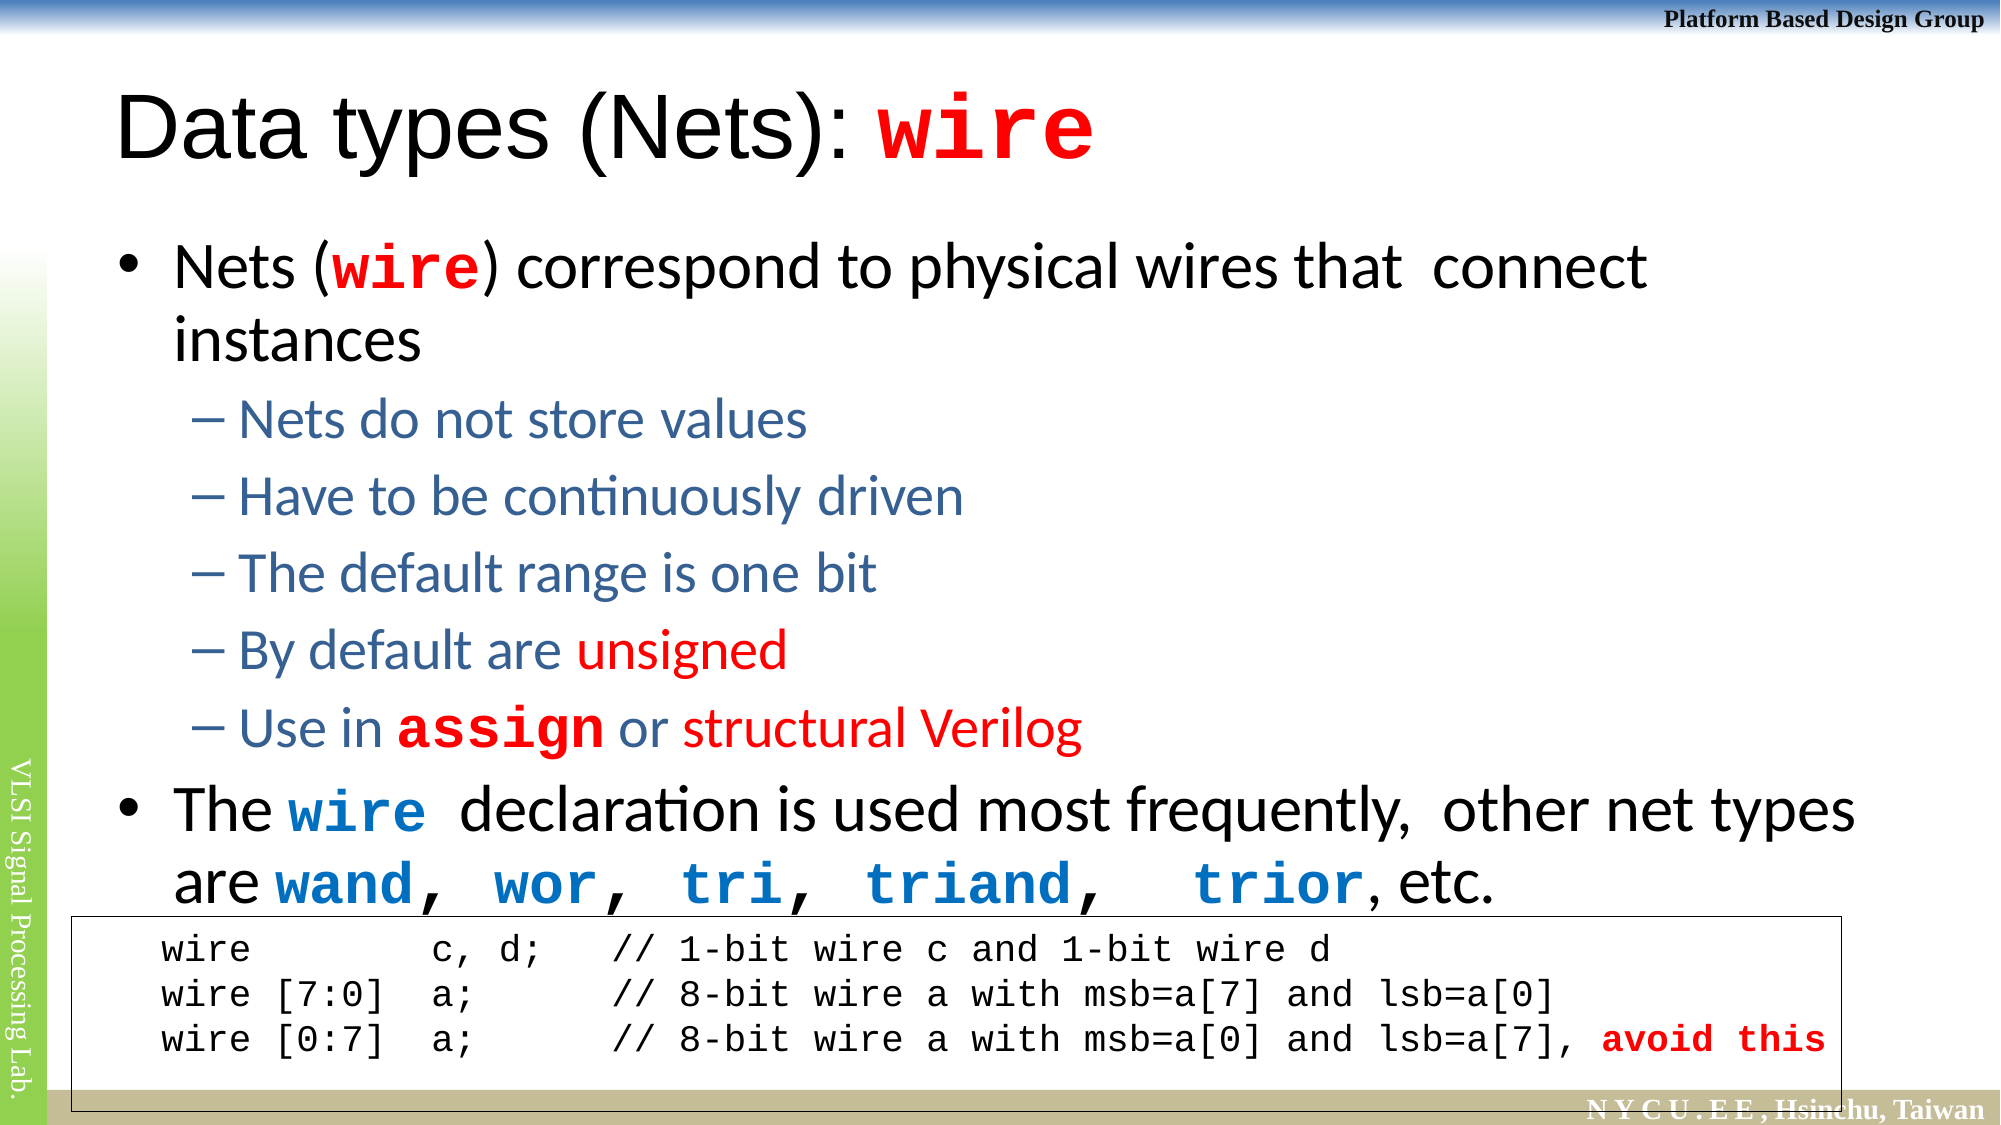

# Data types (Nets): wire
Nets (wire) correspond to physical wires that  connect instances
Nets do not store values
Have to be continuously driven
The default range is one bit
By default are unsigned
Use in assign or structural Verilog
The wire declaration is used most frequently,  other net types are wand, wor, tri, triand,  trior, etc.

wire        c, d;   // 1-bit wire c and 1-bit wire d
wire [7:0]  a;      // 8-bit wire a with msb=a[7] and lsb=a[0]
wire [0:7]  a;      // 8-bit wire a with msb=a[0] and lsb=a[7], avoid this